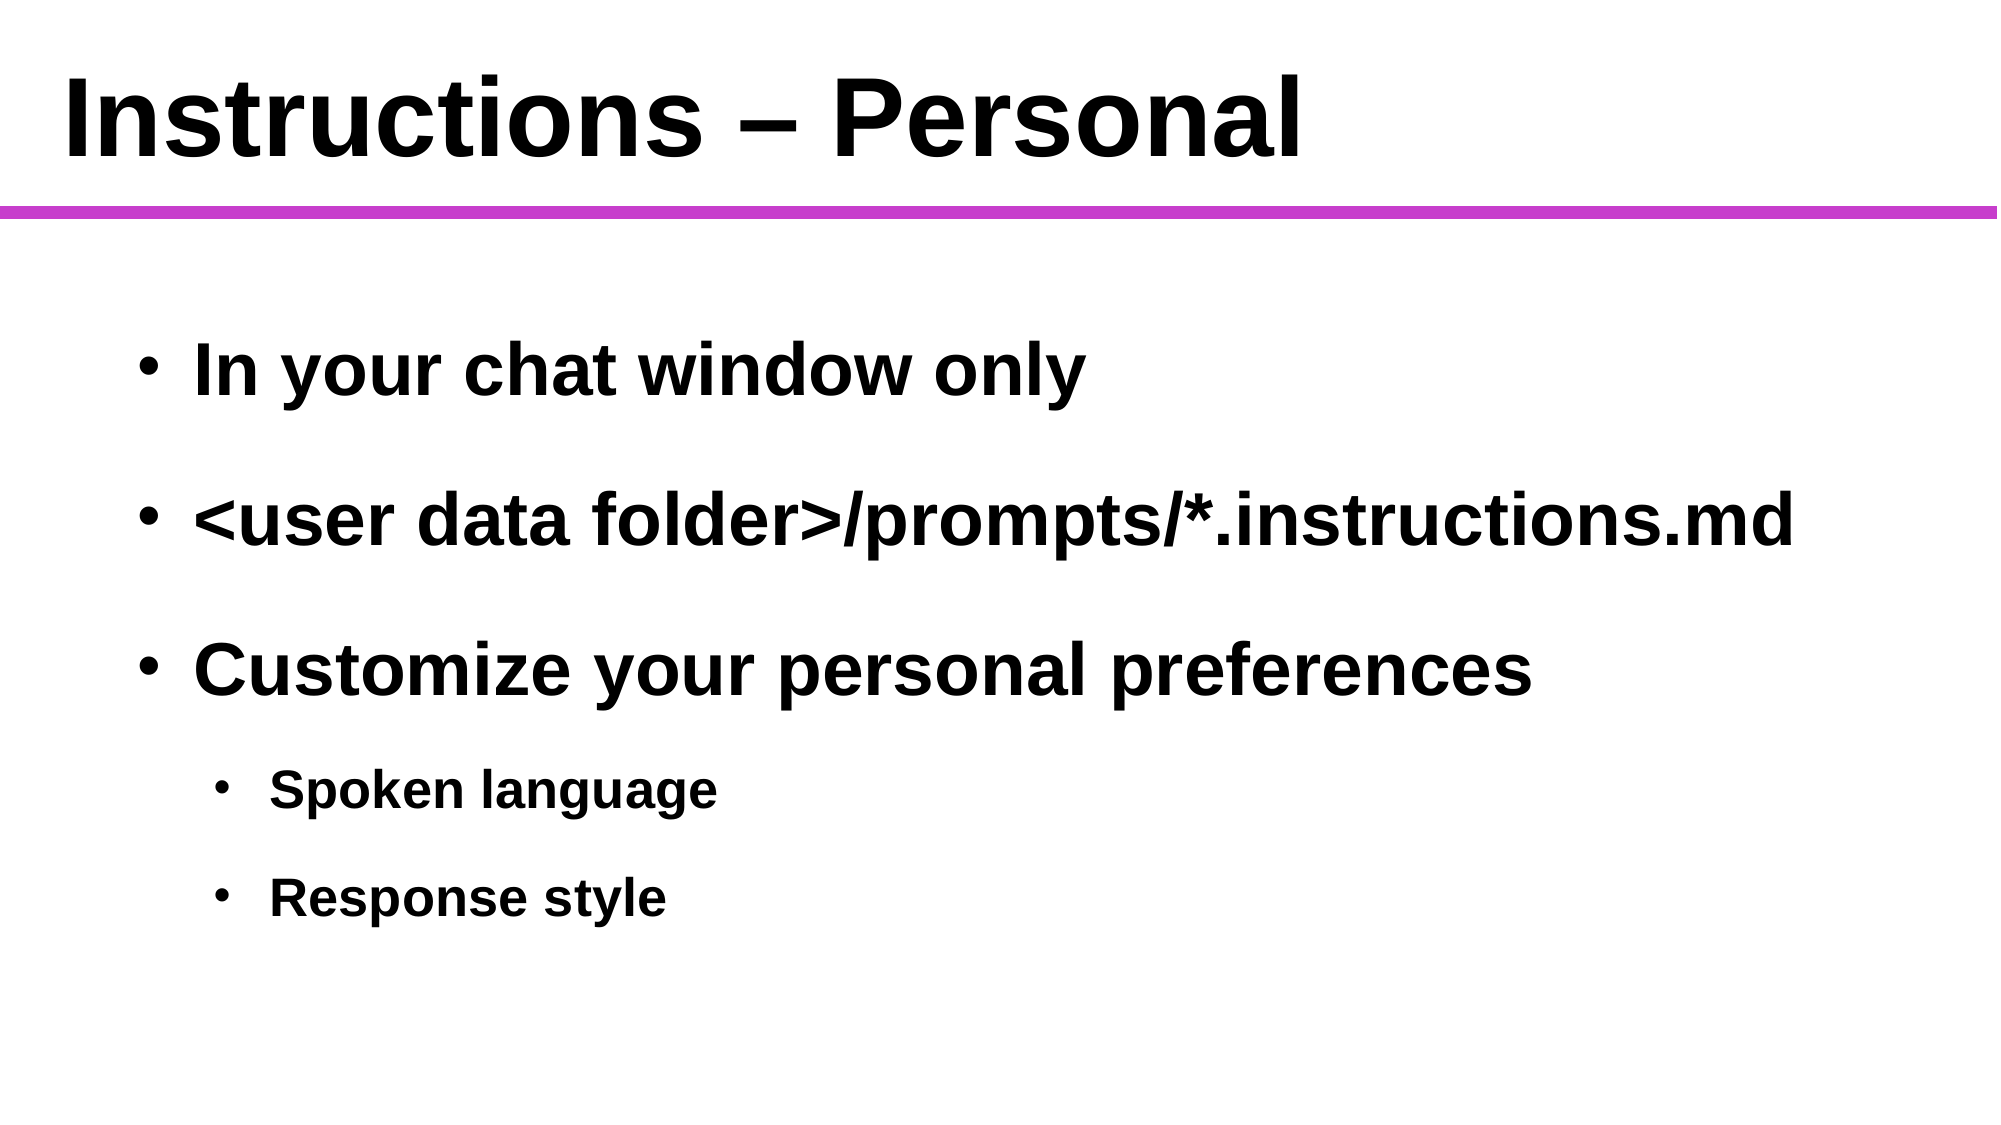

Instructions – Personal
In your chat window only
<user data folder>/prompts/*.instructions.md
Customize your personal preferences
Spoken language
Response style